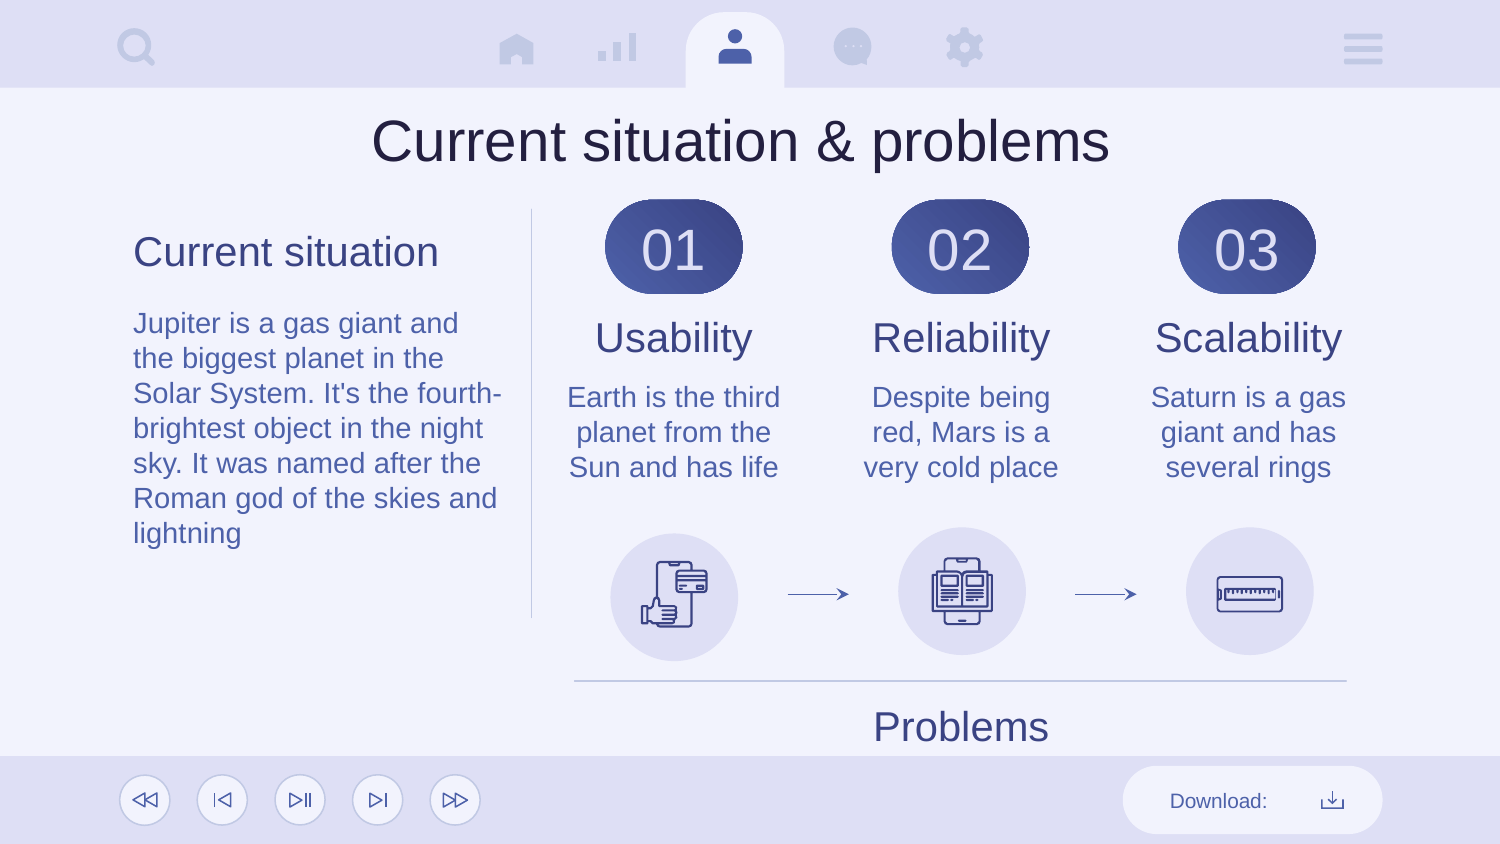

# Current situation & problems

Current situation
01
02
03
Jupiter is a gas giant and the biggest planet in the Solar System. It's the fourth-brightest object in the night sky. It was named after the Roman god of the skies and lightning

Usability
Reliability
Scalability
Earth is the third planet from the Sun and has life
Despite being red, Mars is a very cold place
Saturn is a gas giant and has several rings

Problems